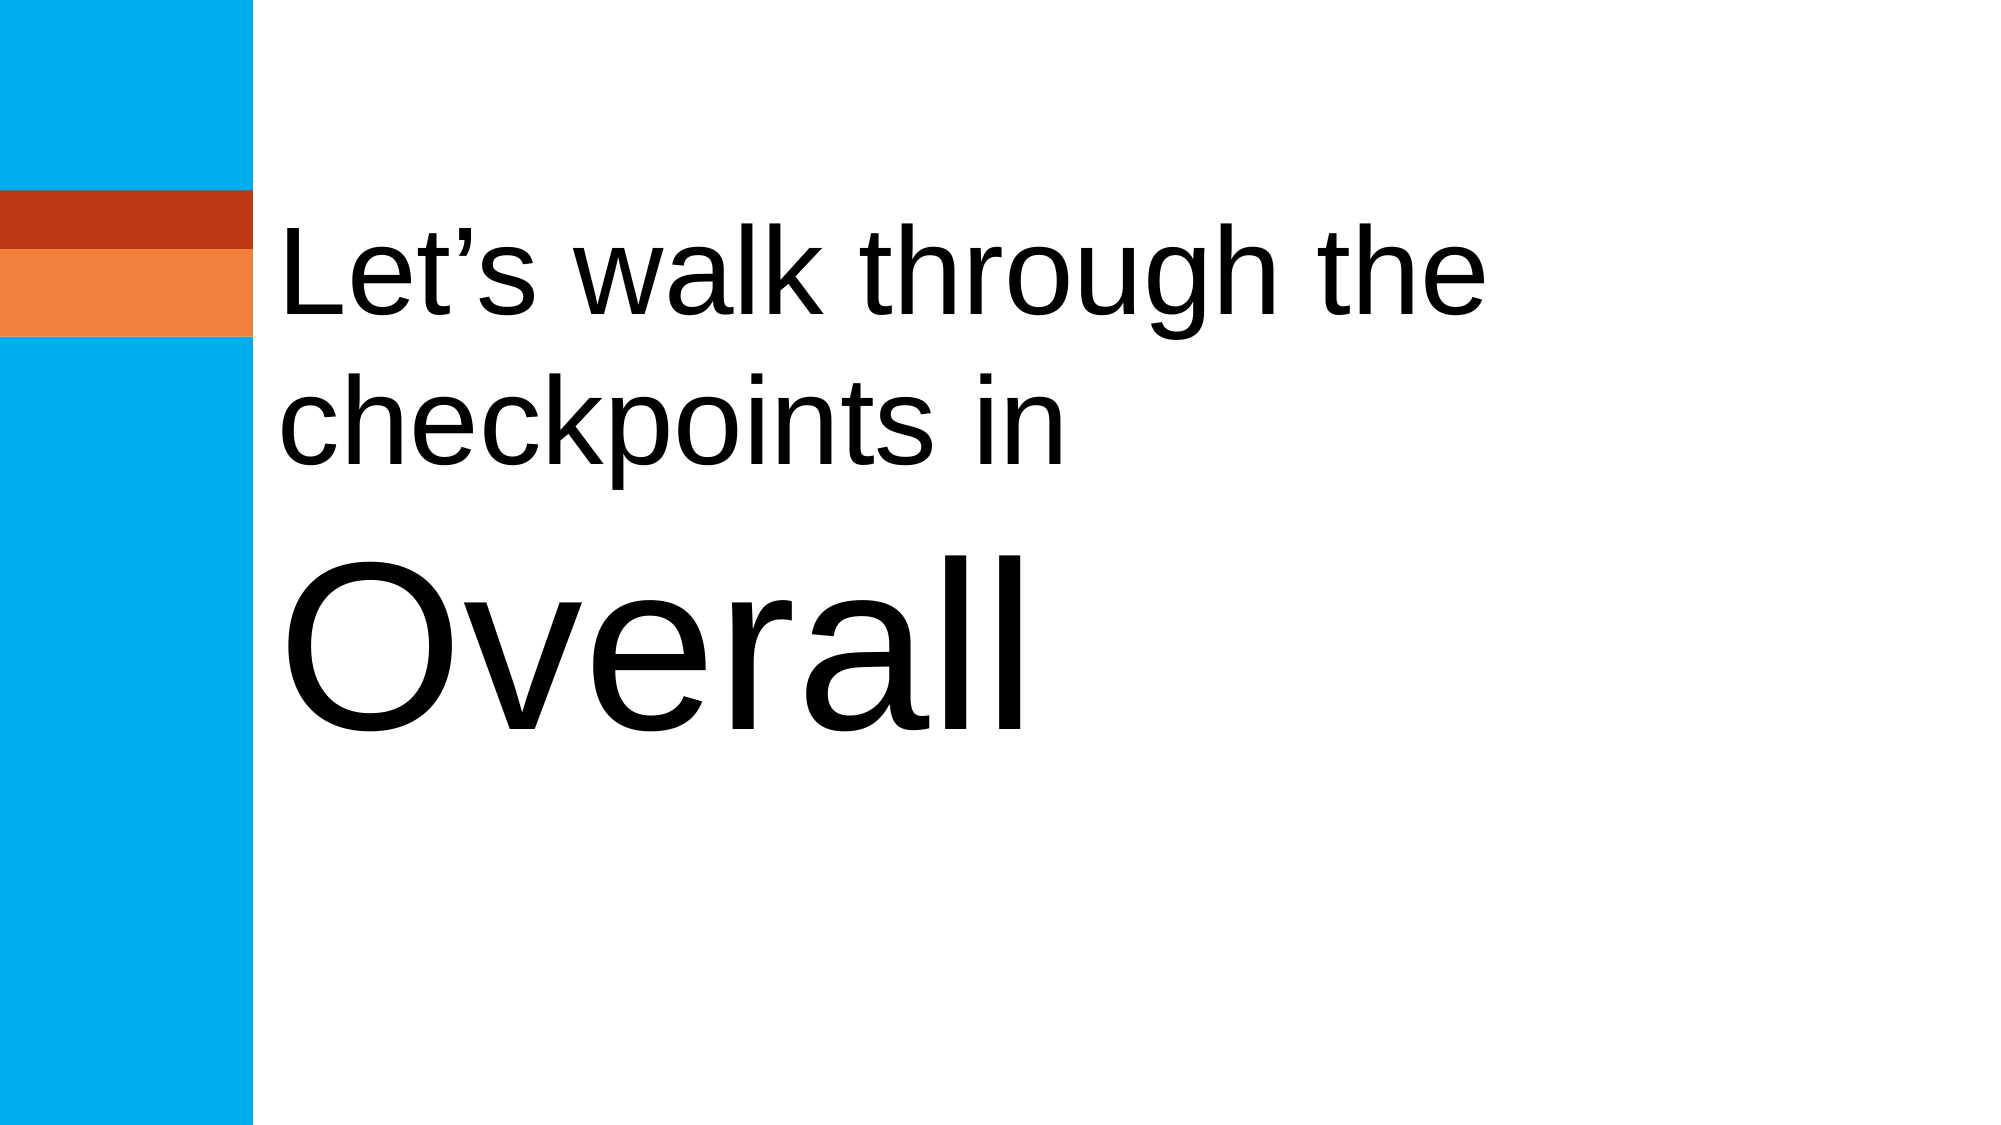

Let’s walk through the checkpoints in
Overall